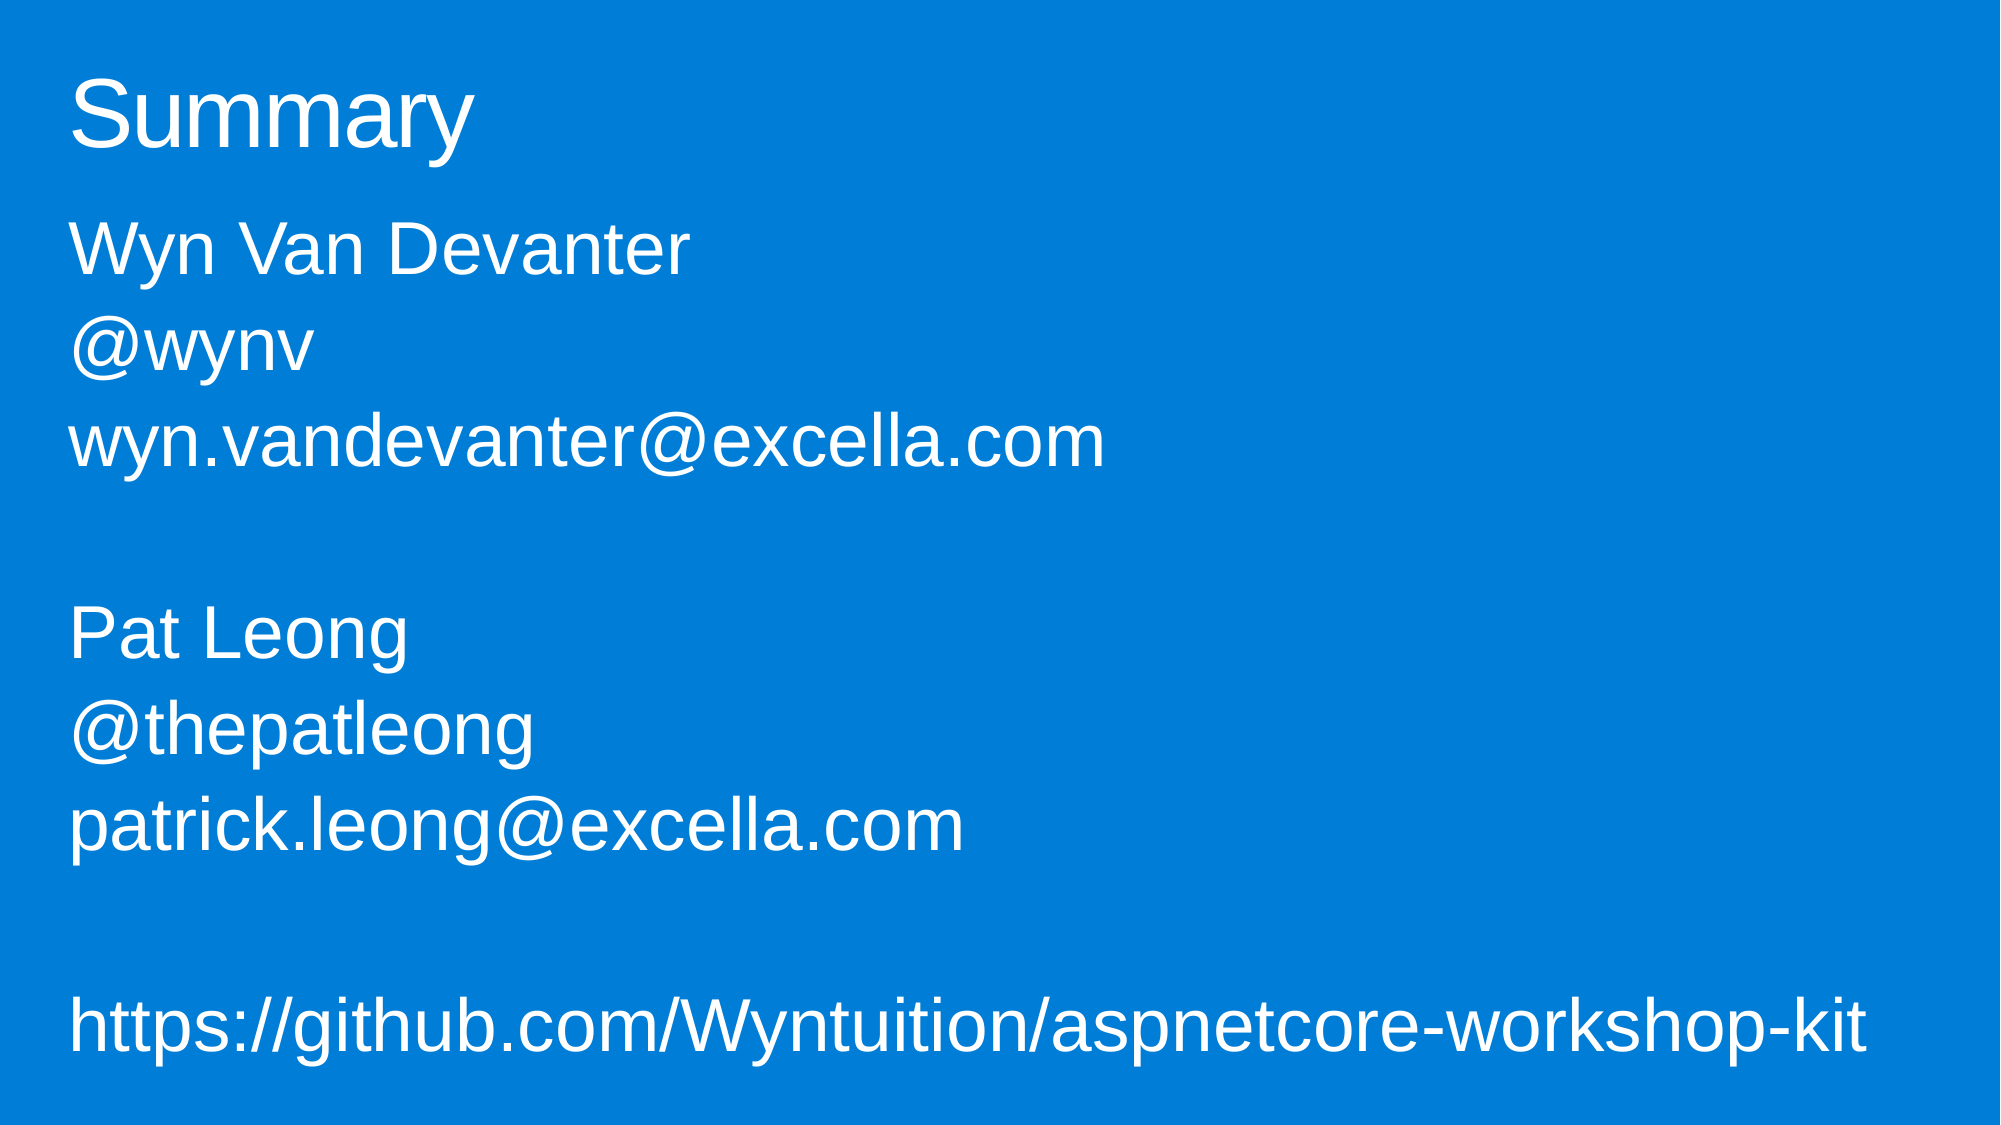

# Summary
Wyn Van Devanter
@wynv
wyn.vandevanter@excella.com

Pat Leong
@thepatleong
patrick.leong@excella.com

https://github.com/Wyntuition/aspnetcore-workshop-kit